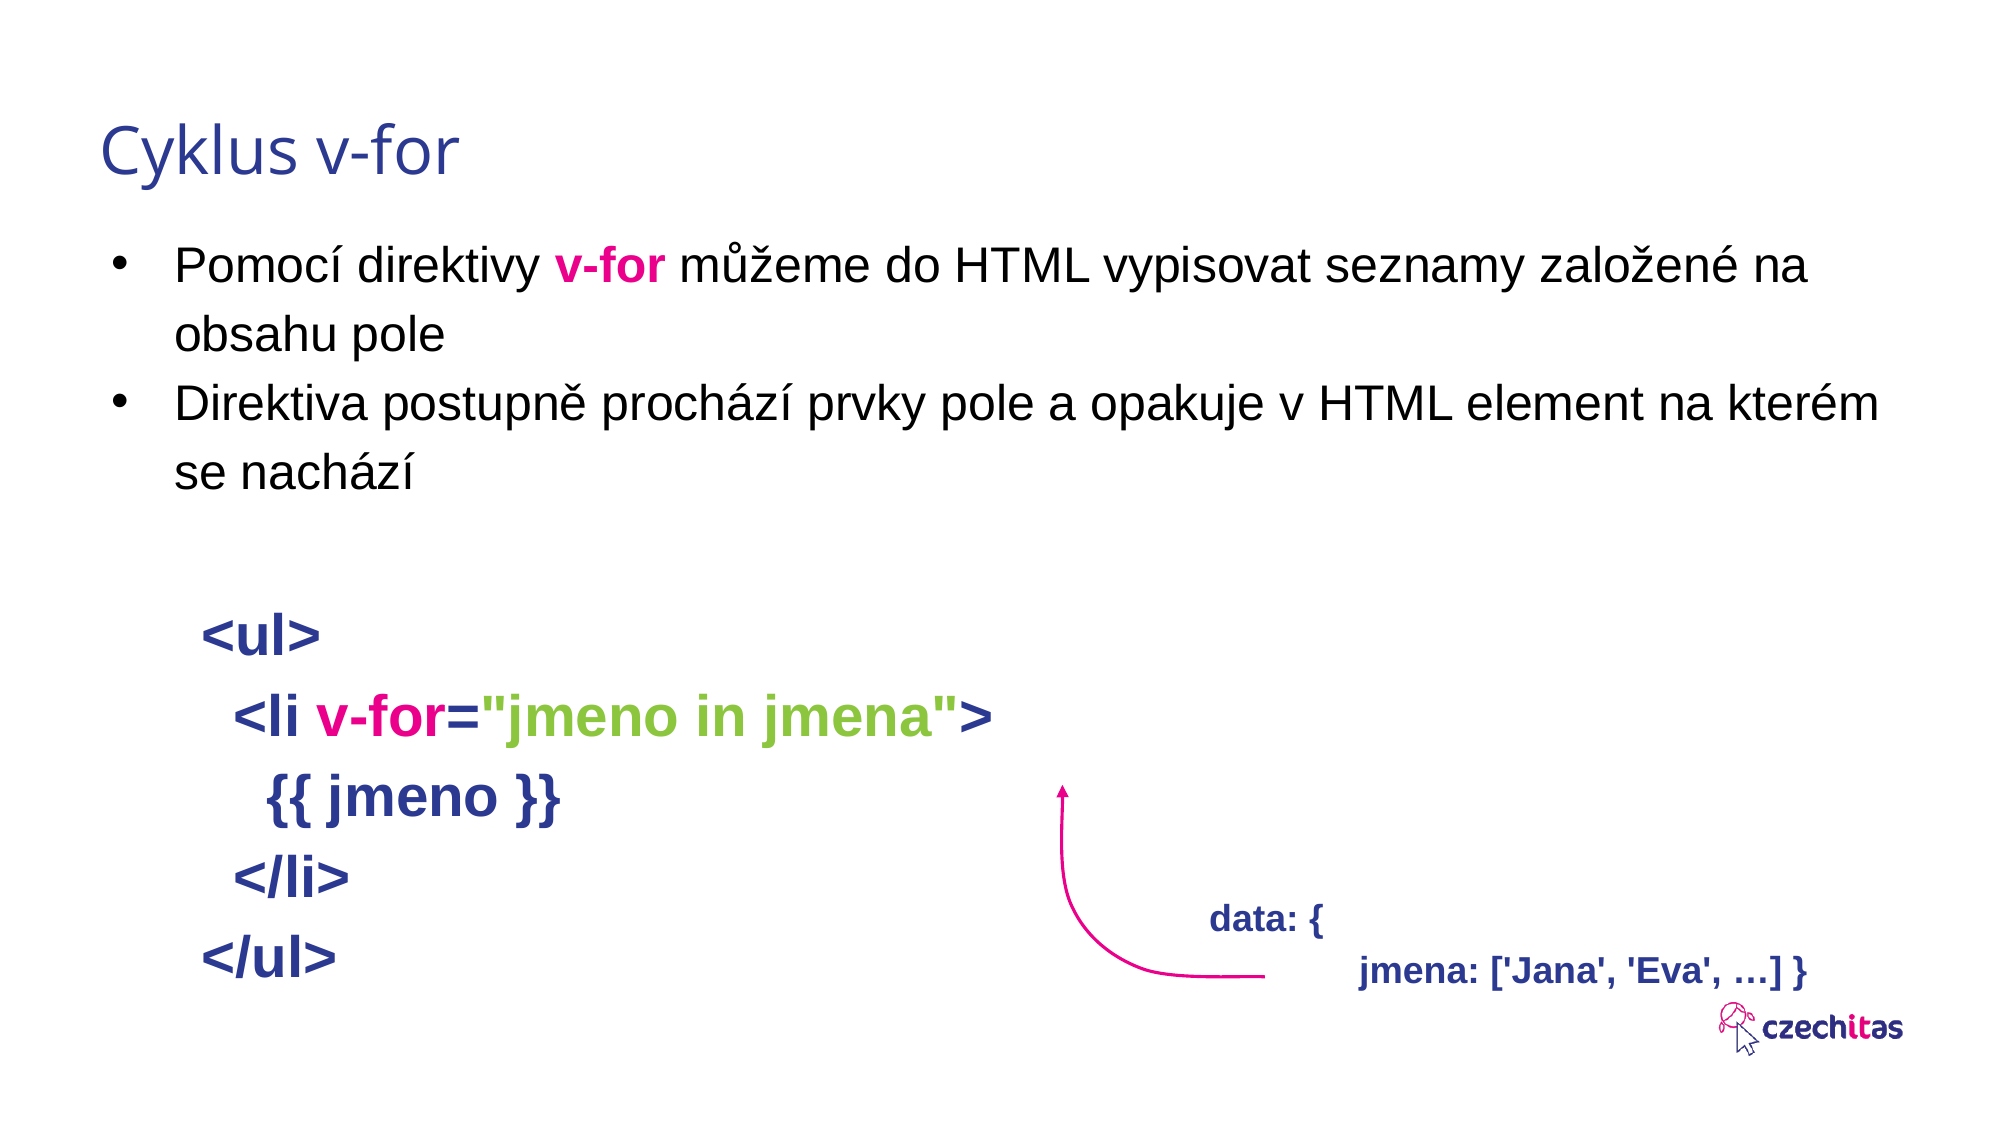

# Cyklus v-for
Pomocí direktivy v-for můžeme do HTML vypisovat seznamy založené na obsahu pole
Direktiva postupně prochází prvky pole a opakuje v HTML element na kterém se nachází
<ul>
  <li v-for="jmeno in jmena">
    {{ jmeno }}
  </li>
</ul>

data: {
	jmena: ['Jana', 'Eva', …] }